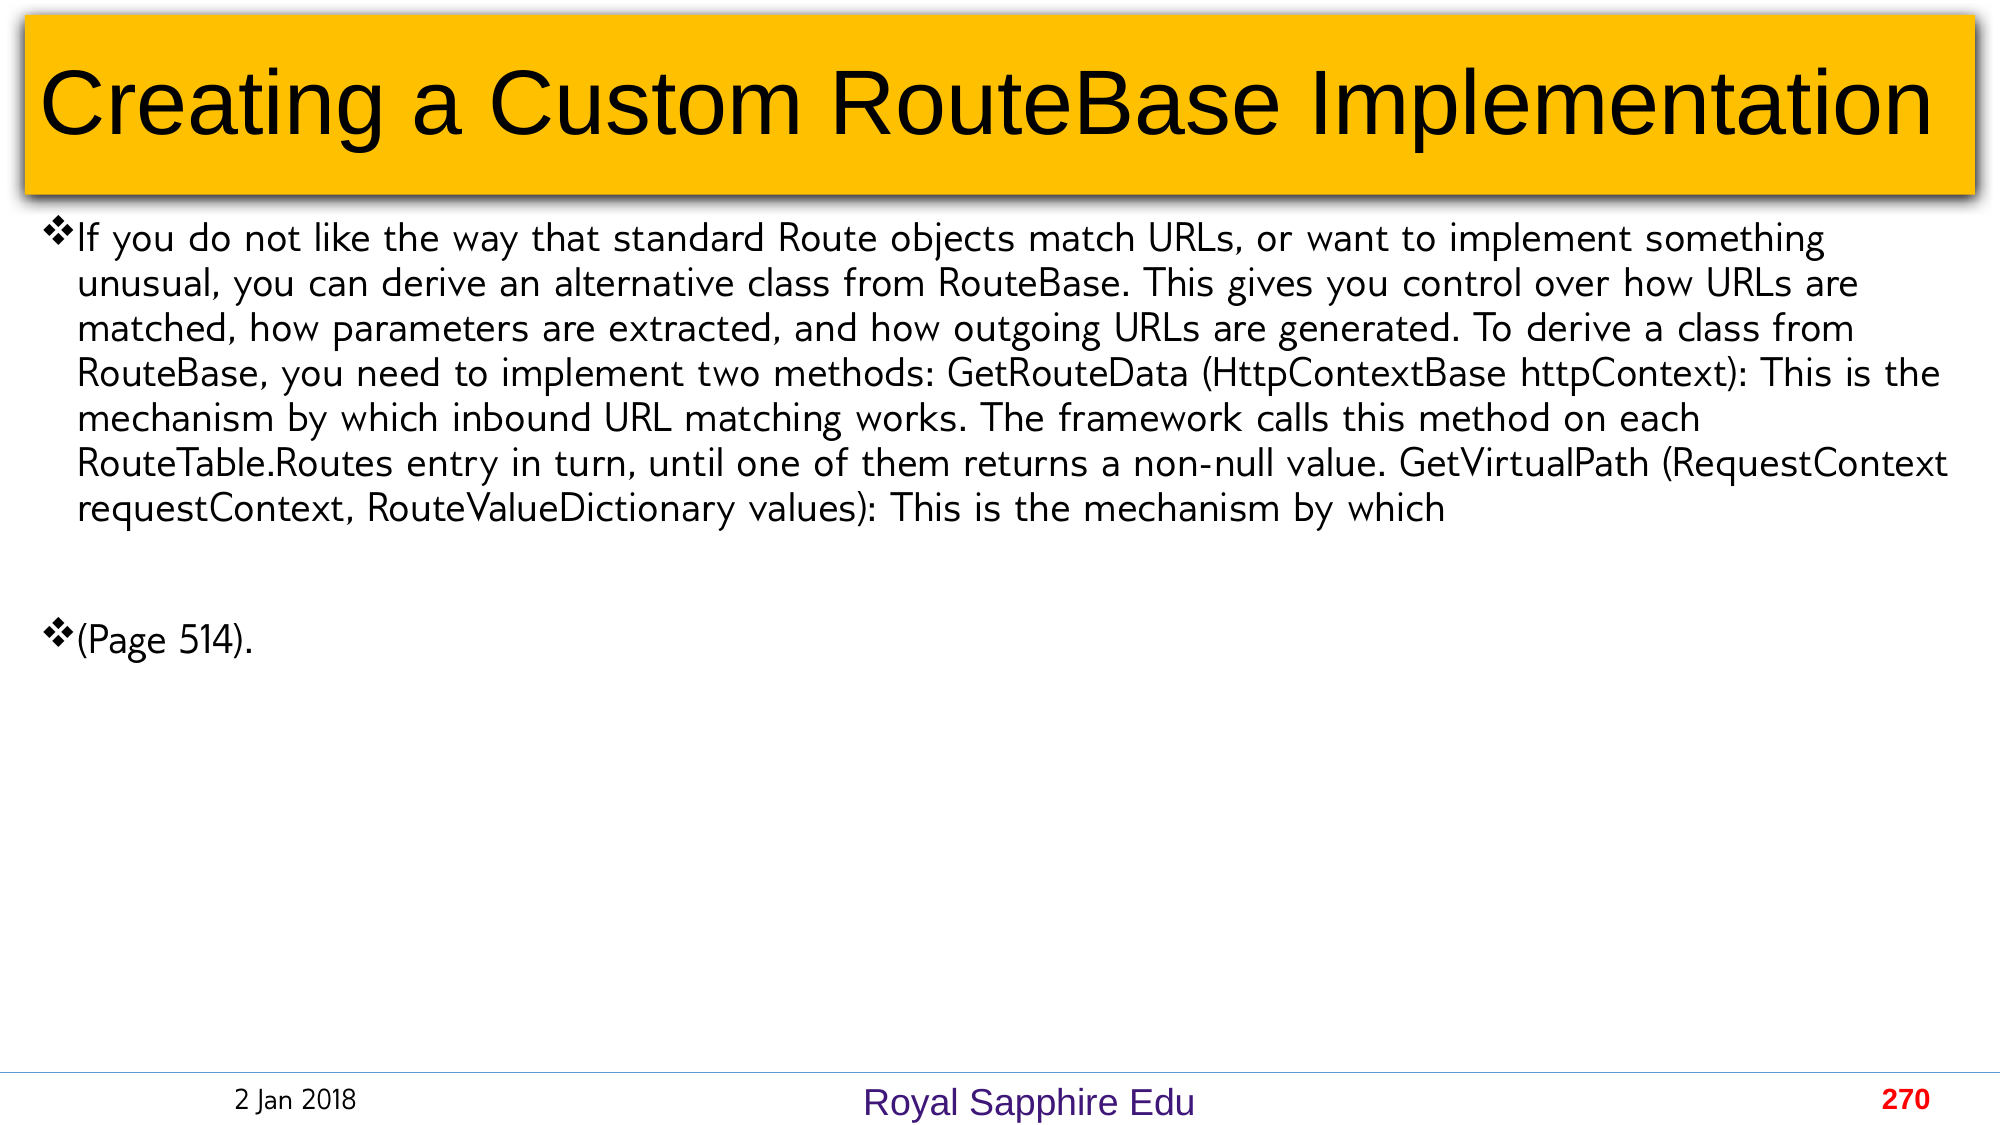

# Creating a Custom RouteBase Implementation
If you do not like the way that standard Route objects match URLs, or want to implement something unusual, you can derive an alternative class from RouteBase. This gives you control over how URLs are matched, how parameters are extracted, and how outgoing URLs are generated. To derive a class from RouteBase, you need to implement two methods: GetRouteData (HttpContextBase httpContext): This is the mechanism by which inbound URL matching works. The framework calls this method on each RouteTable.Routes entry in turn, until one of them returns a non-null value. GetVirtualPath (RequestContext requestContext, RouteValueDictionary values): This is the mechanism by which

(Page 514).
2 Jan 2018
270